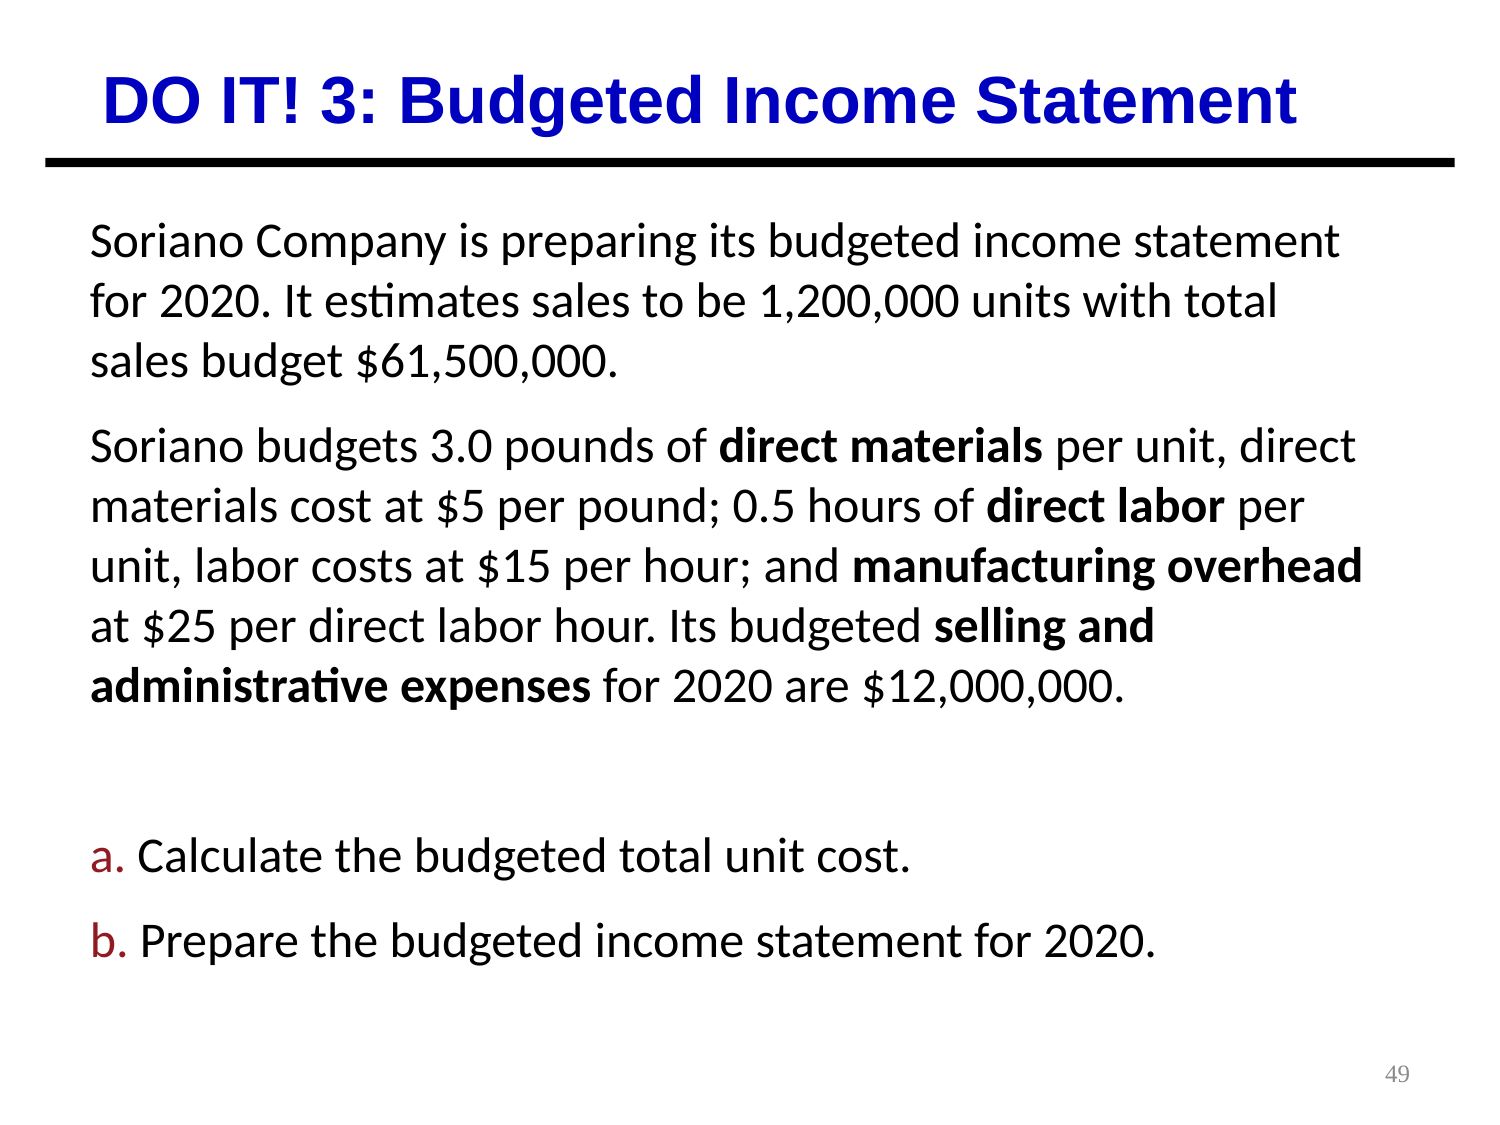

DO IT! 3: Budgeted Income Statement

Soriano Company is preparing its budgeted income statement for 2020. It estimates sales to be 1,200,000 units with total sales budget $61,500,000.
Soriano budgets 3.0 pounds of direct materials per unit, direct materials cost at $5 per pound; 0.5 hours of direct labor per unit, labor costs at $15 per hour; and manufacturing overhead at $25 per direct labor hour. Its budgeted selling and administrative expenses for 2020 are $12,000,000.

a. Calculate the budgeted total unit cost.
b. Prepare the budgeted income statement for 2020.
49